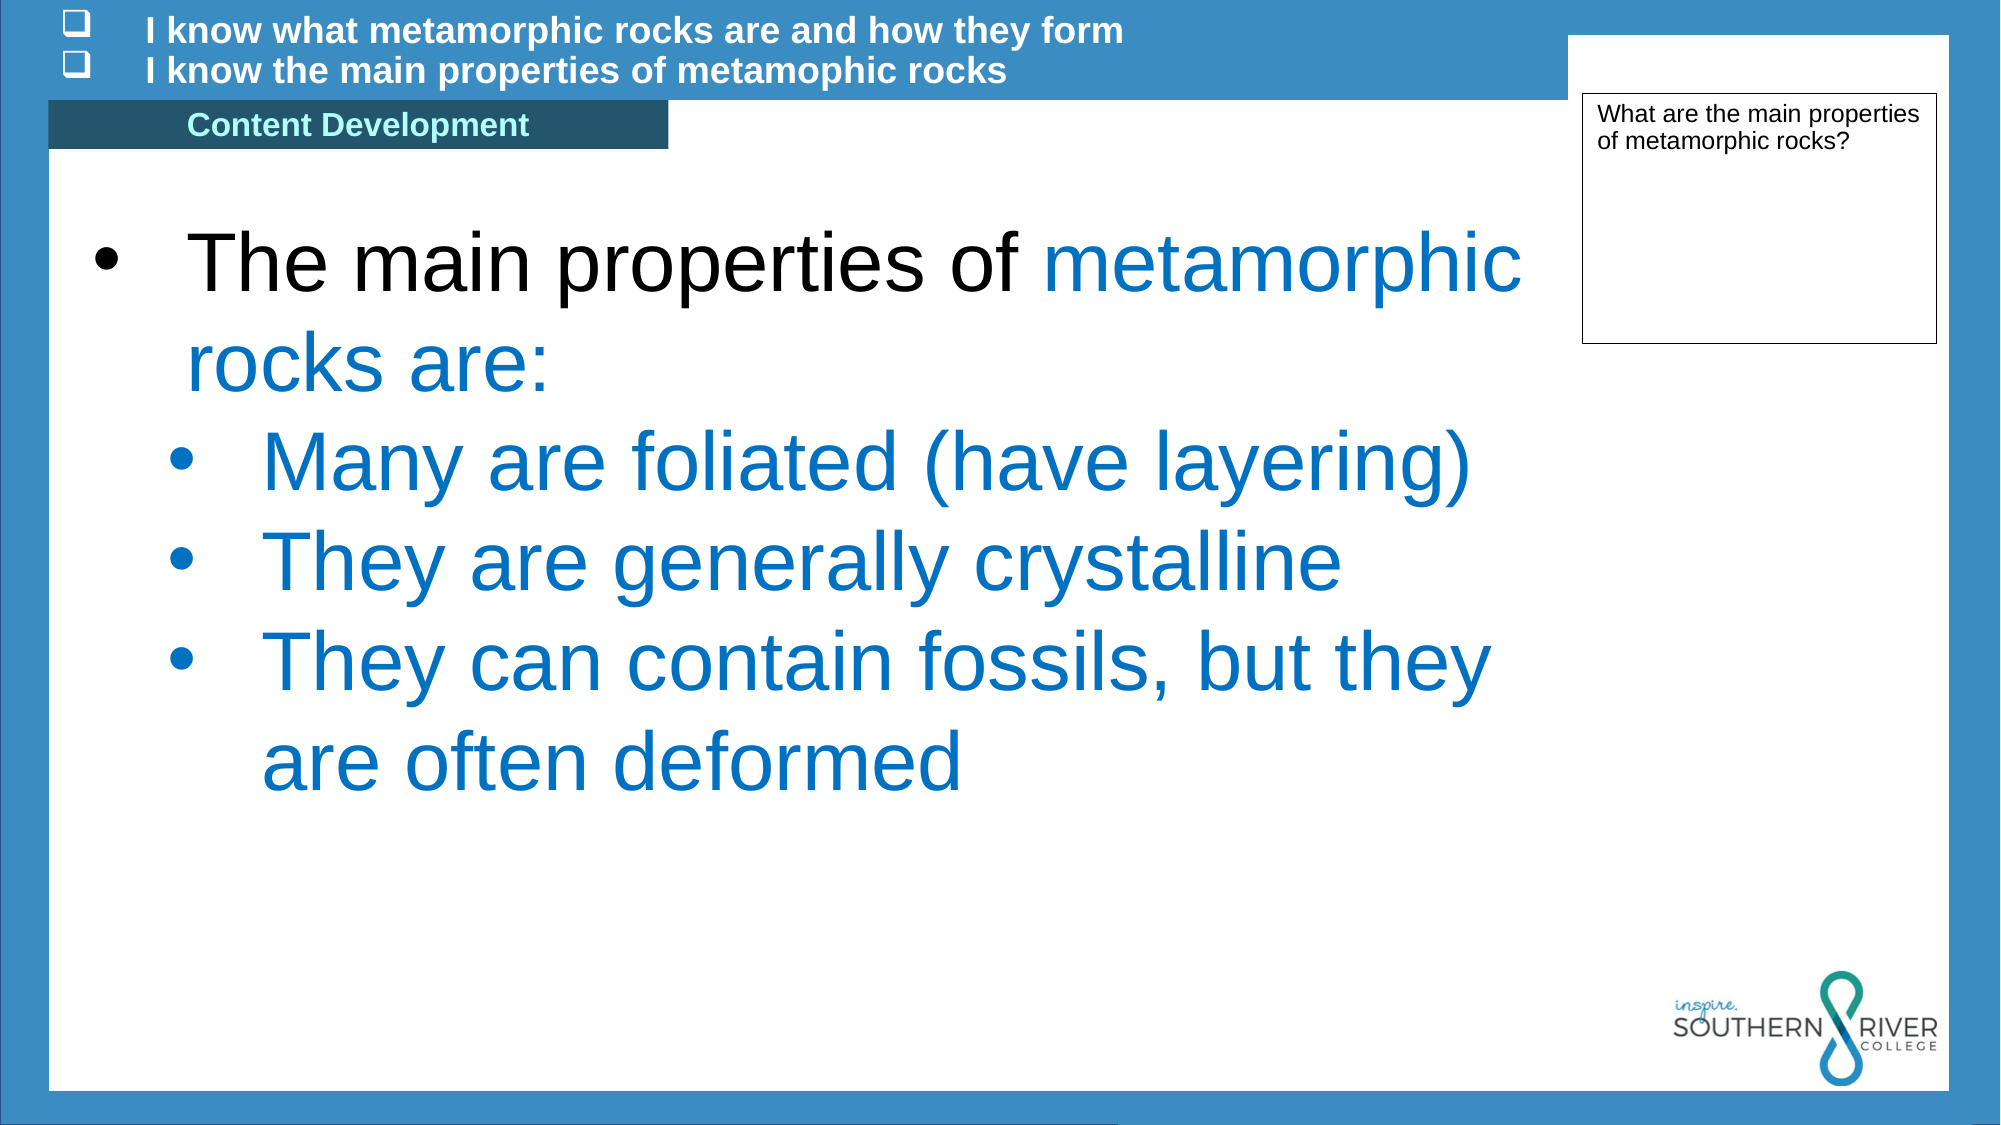

I know what metamorphic rocks are and how they form
 I know the main properties of metamophic rocks

What are the main properties of metamorphic rocks?
The main properties of metamorphic rocks are:
Many are foliated (have layering)
They are generally crystalline
They can contain fossils, but they are often deformed